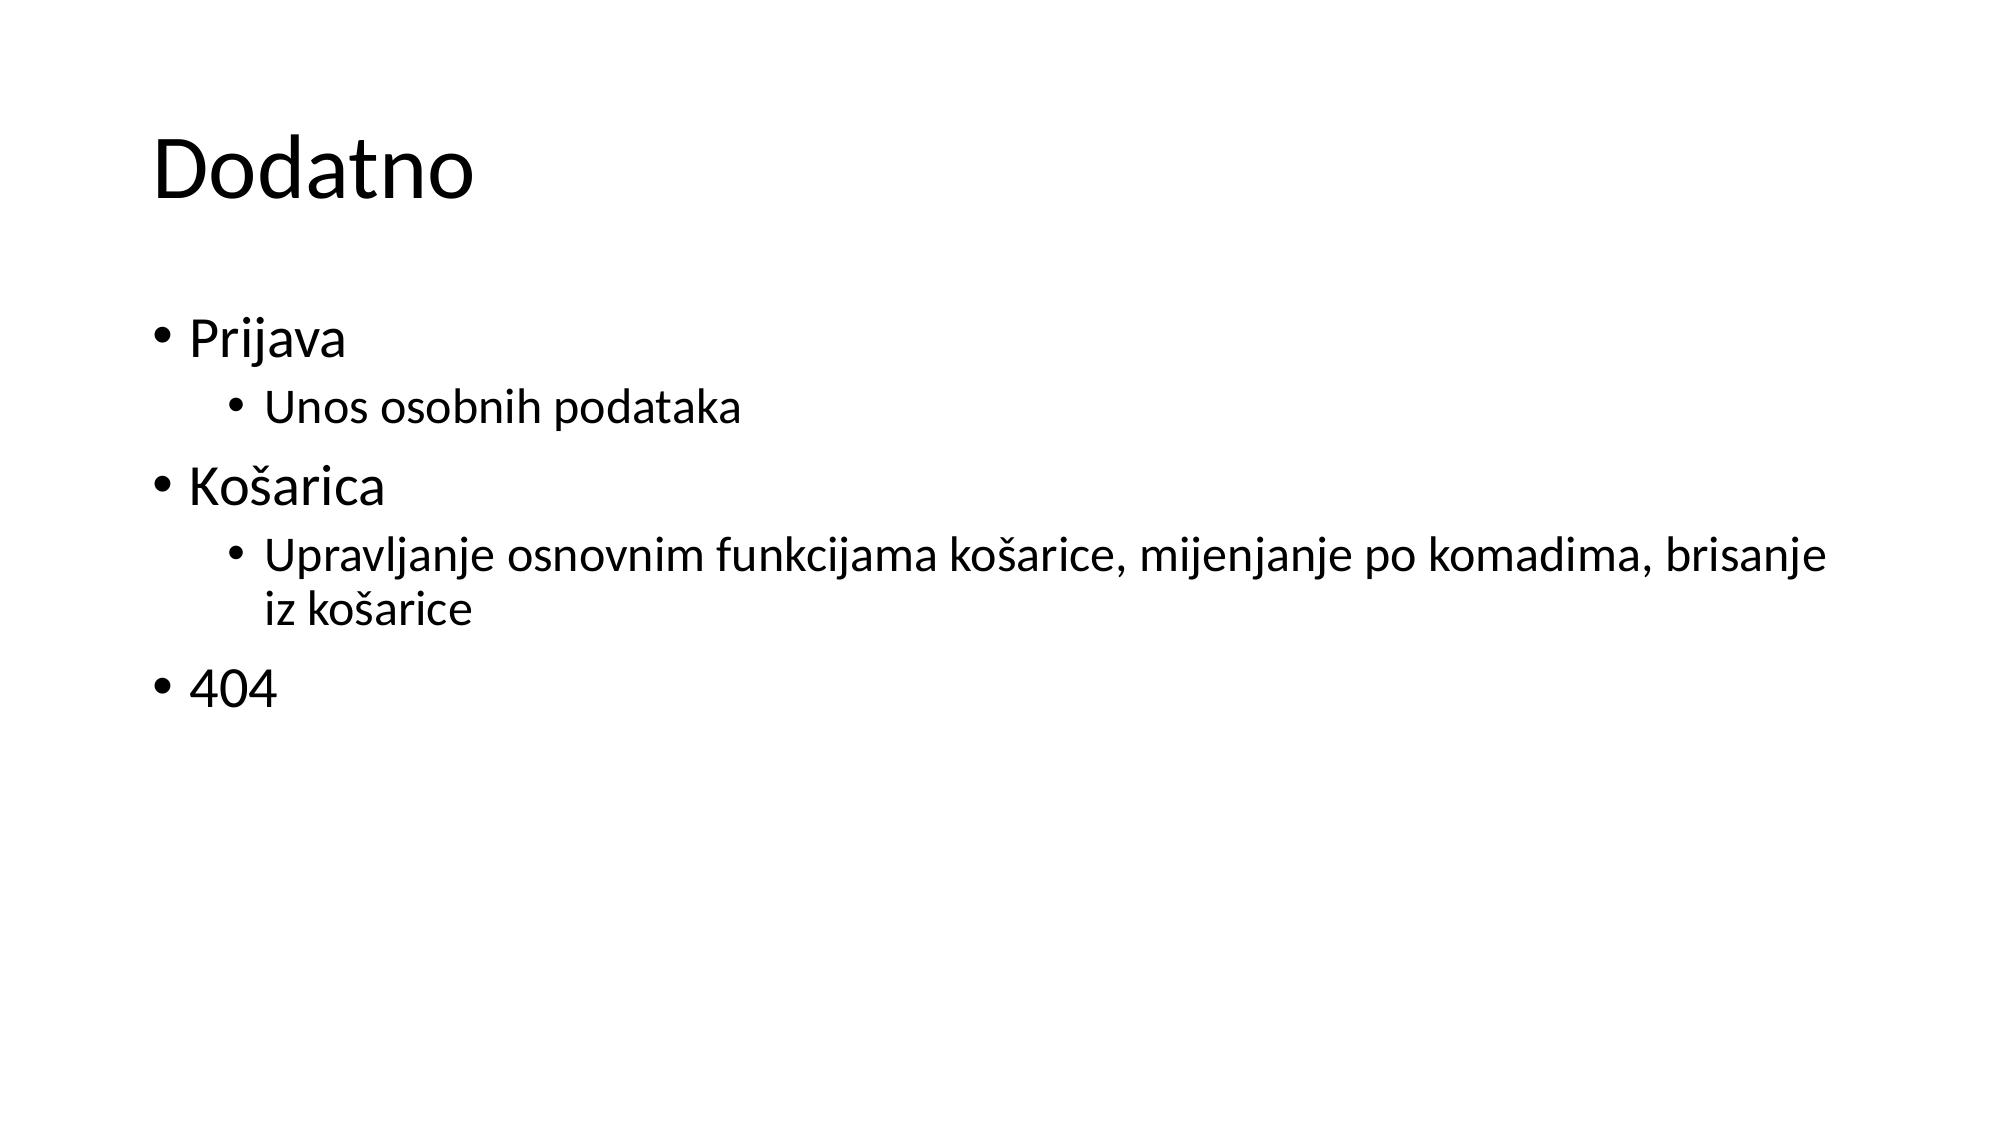

# Dodatno
Prijava
Unos osobnih podataka
Košarica
Upravljanje osnovnim funkcijama košarice, mijenjanje po komadima, brisanje iz košarice
404